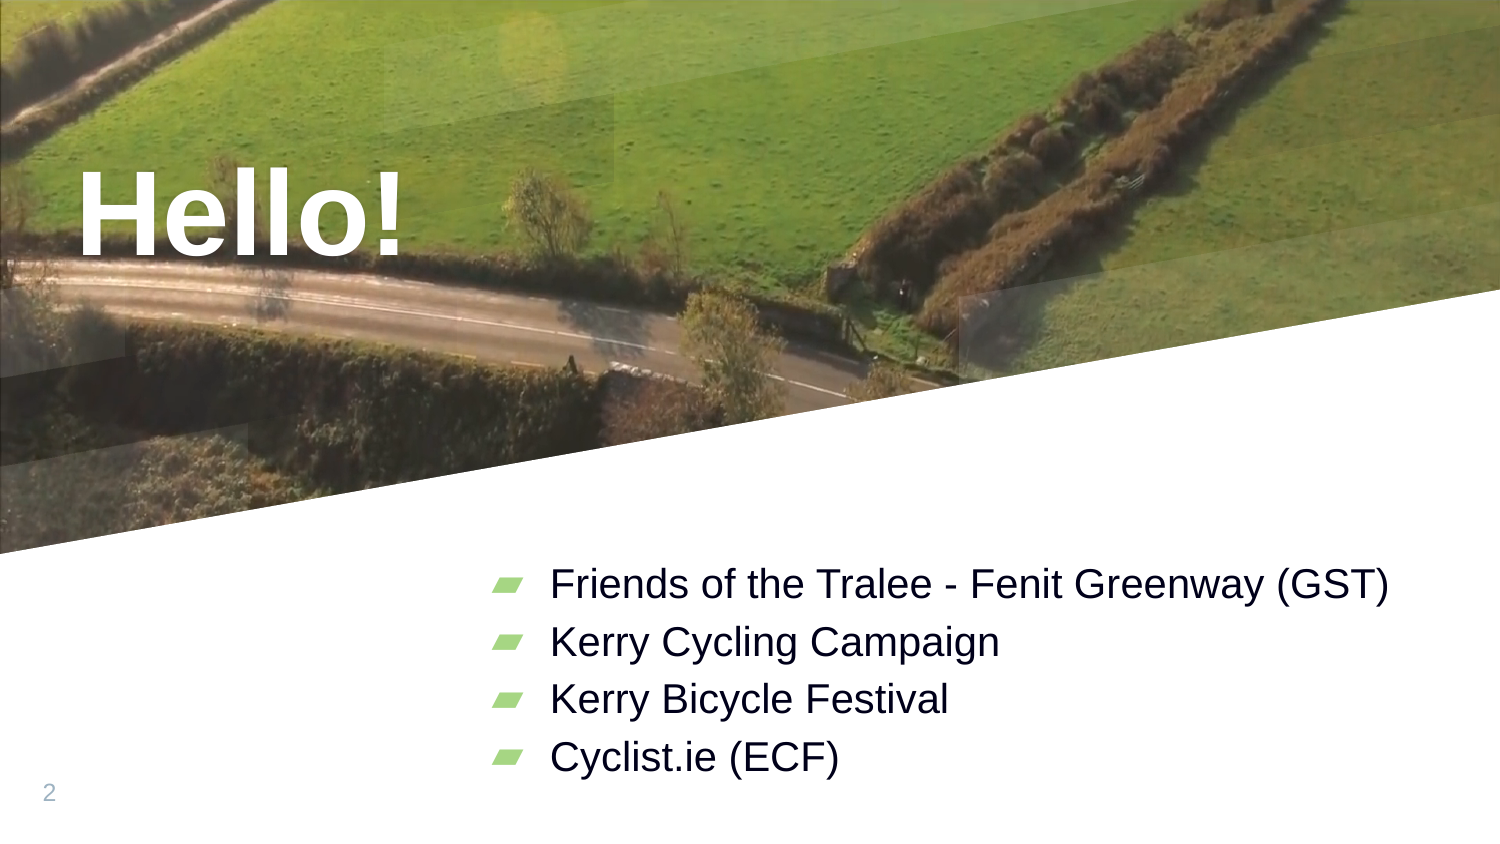

# Hello!

Friends of the Tralee - Fenit Greenway (GST)
Kerry Cycling Campaign
Kerry Bicycle Festival
Cyclist.ie (ECF)
2